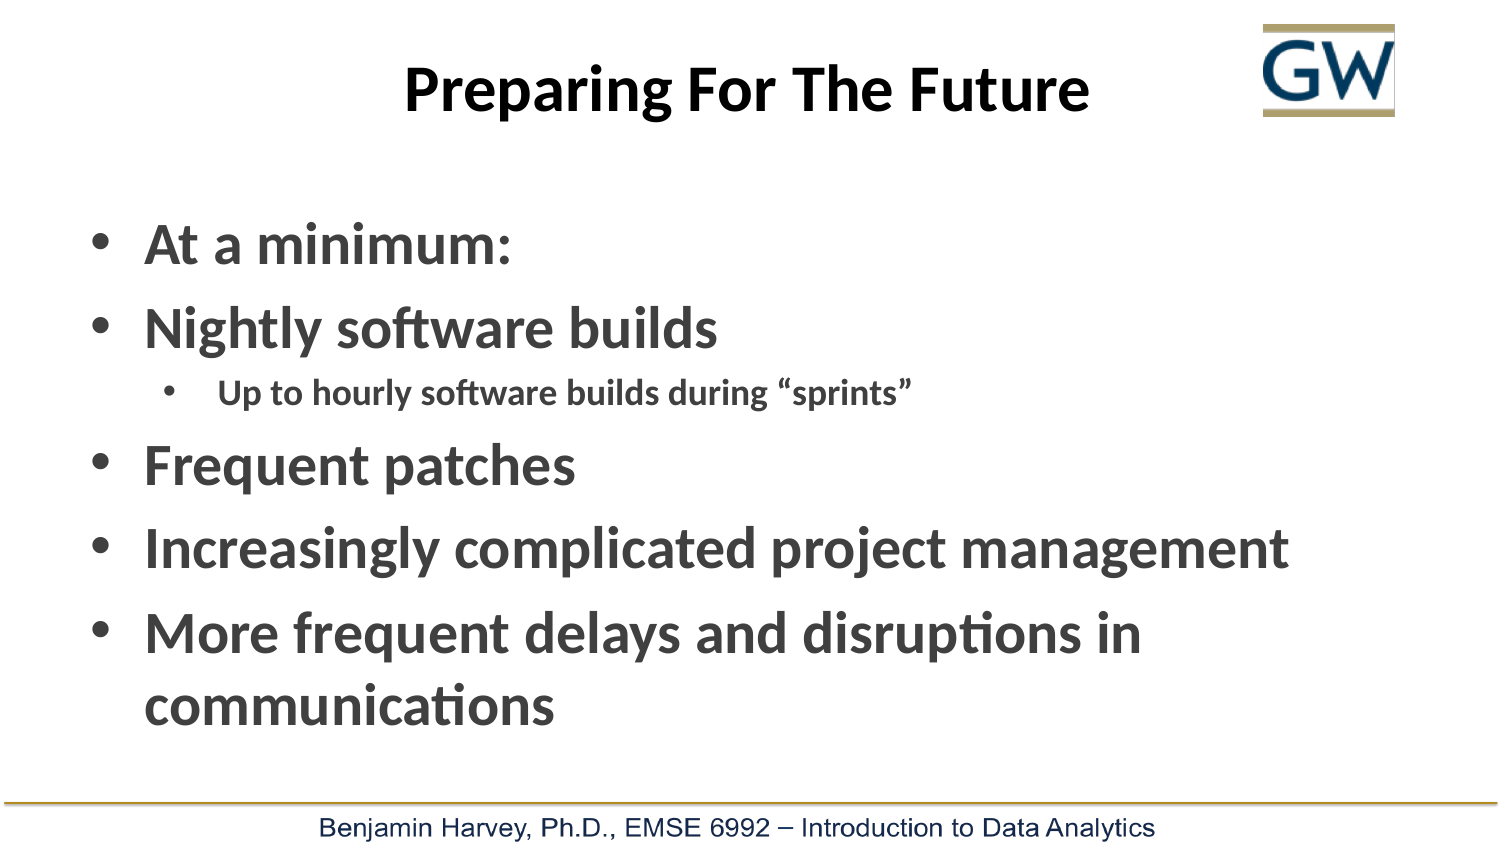

#
Preparing For The Future
At a minimum:
Nightly software builds
Up to hourly software builds during “sprints”
Frequent patches
Increasingly complicated project management
More frequent delays and disruptions in communications